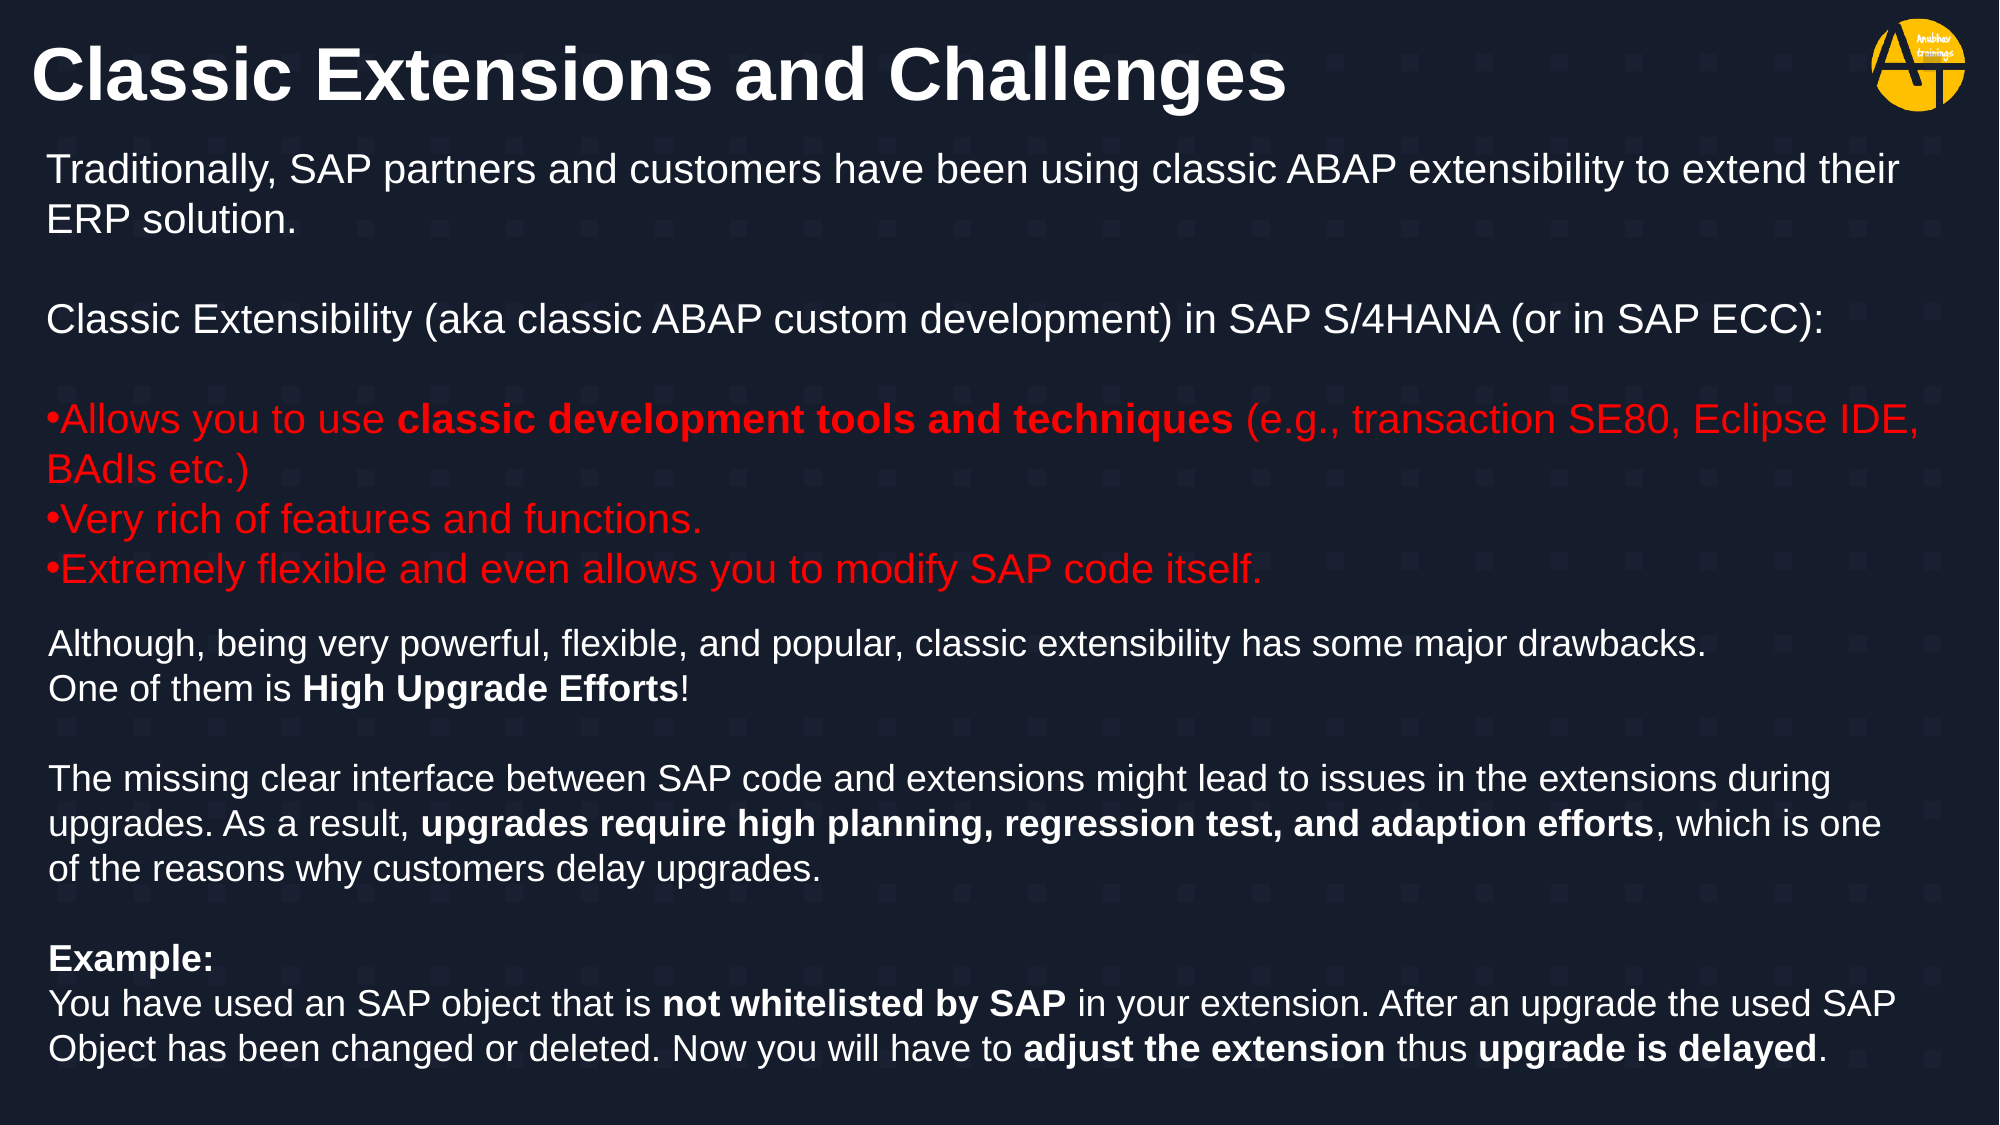

# Classic Extensions and Challenges
Traditionally, SAP partners and customers have been using classic ABAP extensibility to extend their ERP solution.

Classic Extensibility (aka classic ABAP custom development) in SAP S/4HANA (or in SAP ECC):

Allows you to use classic development tools and techniques (e.g., transaction SE80, Eclipse IDE, BAdIs etc.)
Very rich of features and functions.
Extremely flexible and even allows you to modify SAP code itself.
Although, being very powerful, flexible, and popular, classic extensibility has some major drawbacks.
One of them is High Upgrade Efforts!

The missing clear interface between SAP code and extensions might lead to issues in the extensions during upgrades. As a result, upgrades require high planning, regression test, and adaption efforts, which is one of the reasons why customers delay upgrades.

Example:
You have used an SAP object that is not whitelisted by SAP in your extension. After an upgrade the used SAP Object has been changed or deleted. Now you will have to adjust the extension thus upgrade is delayed.